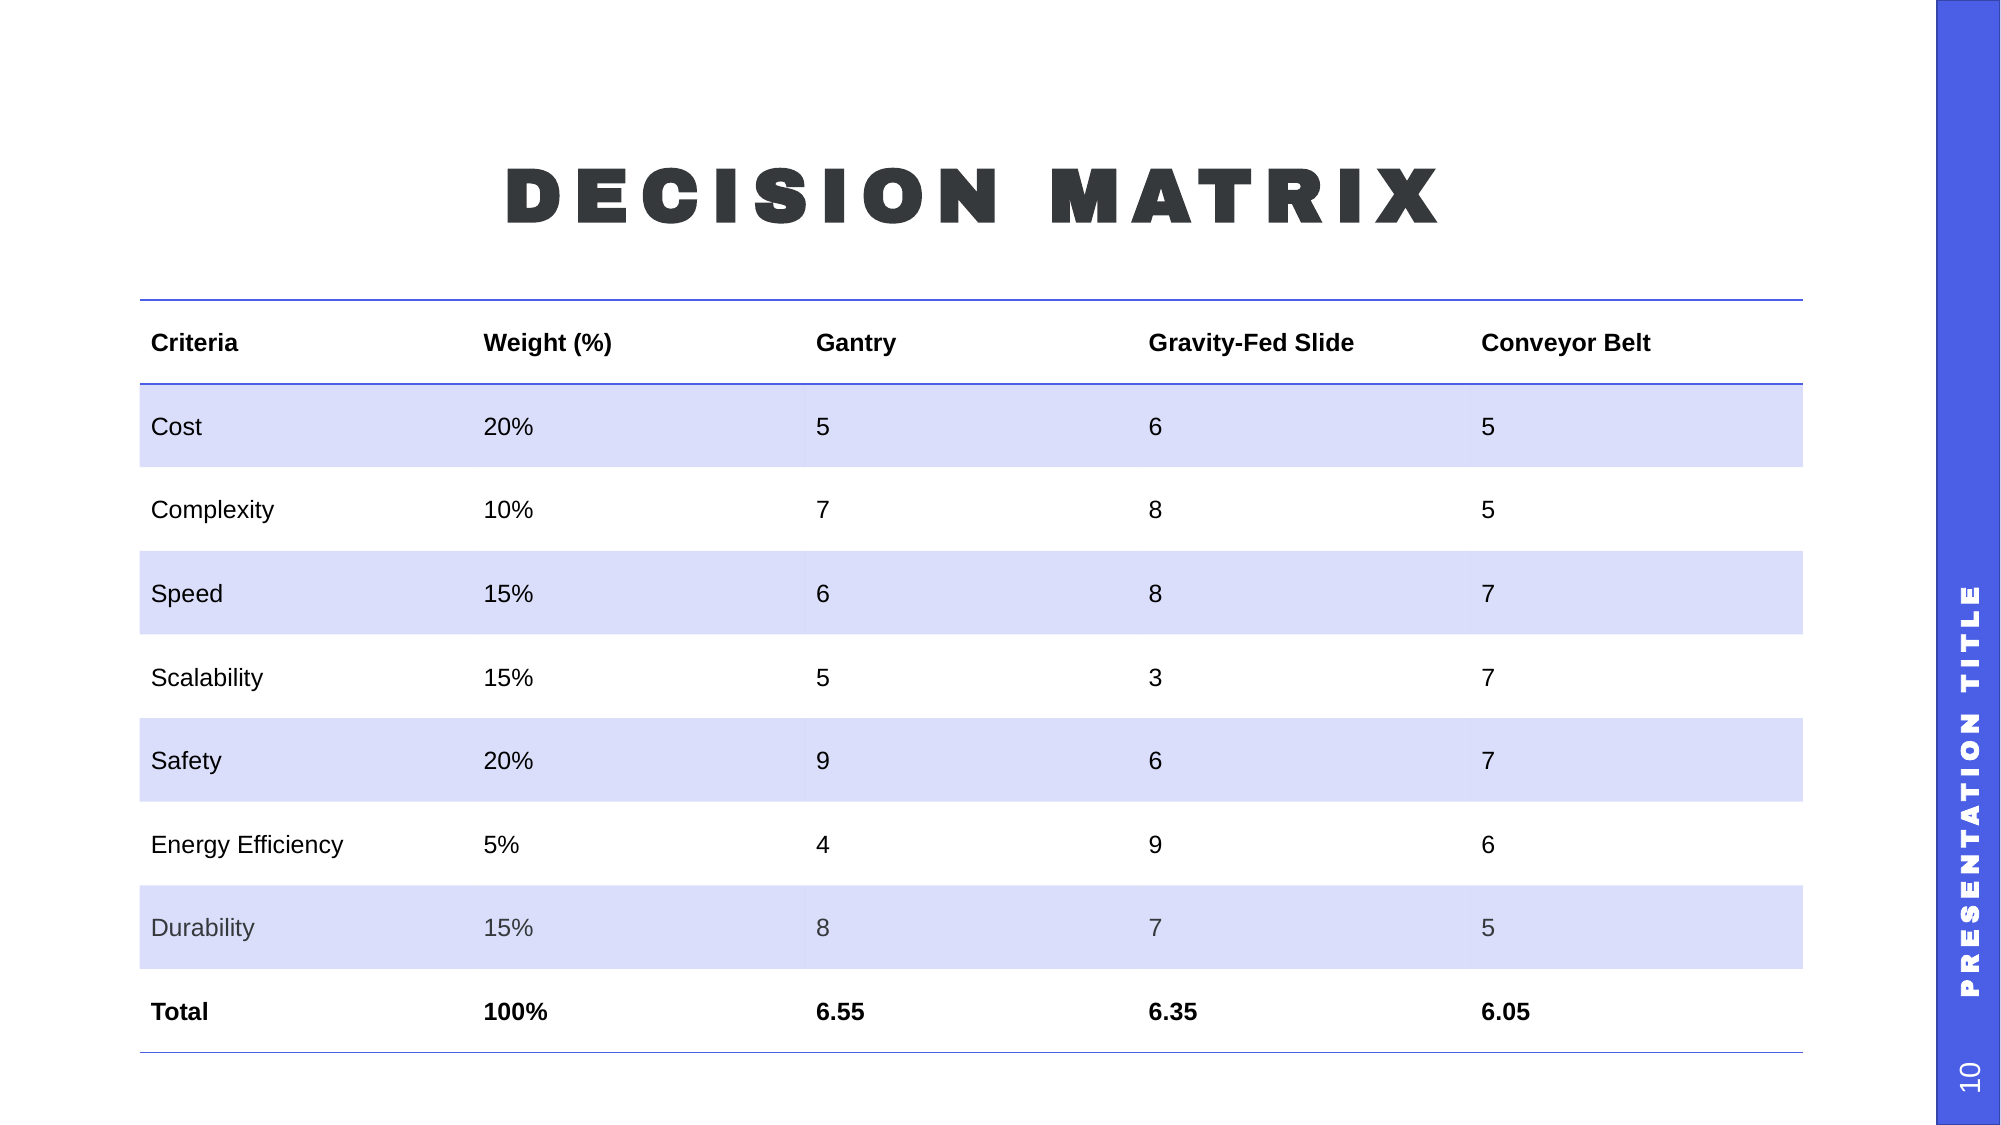

# Decision Matrix
| Criteria | Weight (%) | Gantry | Gravity-Fed Slide | Conveyor Belt |
| --- | --- | --- | --- | --- |
| Cost | 20% | 5 | 6 | 5 |
| Complexity | 10% | 7 | 8 | 5 |
| Speed | 15% | 6 | 8 | 7 |
| Scalability | 15% | 5 | 3 | 7 |
| Safety | 20% | 9 | 6 | 7 |
| Energy Efficiency | 5% | 4 | 9 | 6 |
| Durability | 15% | 8 | 7 | 5 |
| Total | 100% | 6.55 | 6.35 | 6.05 |
Presentation Title
10